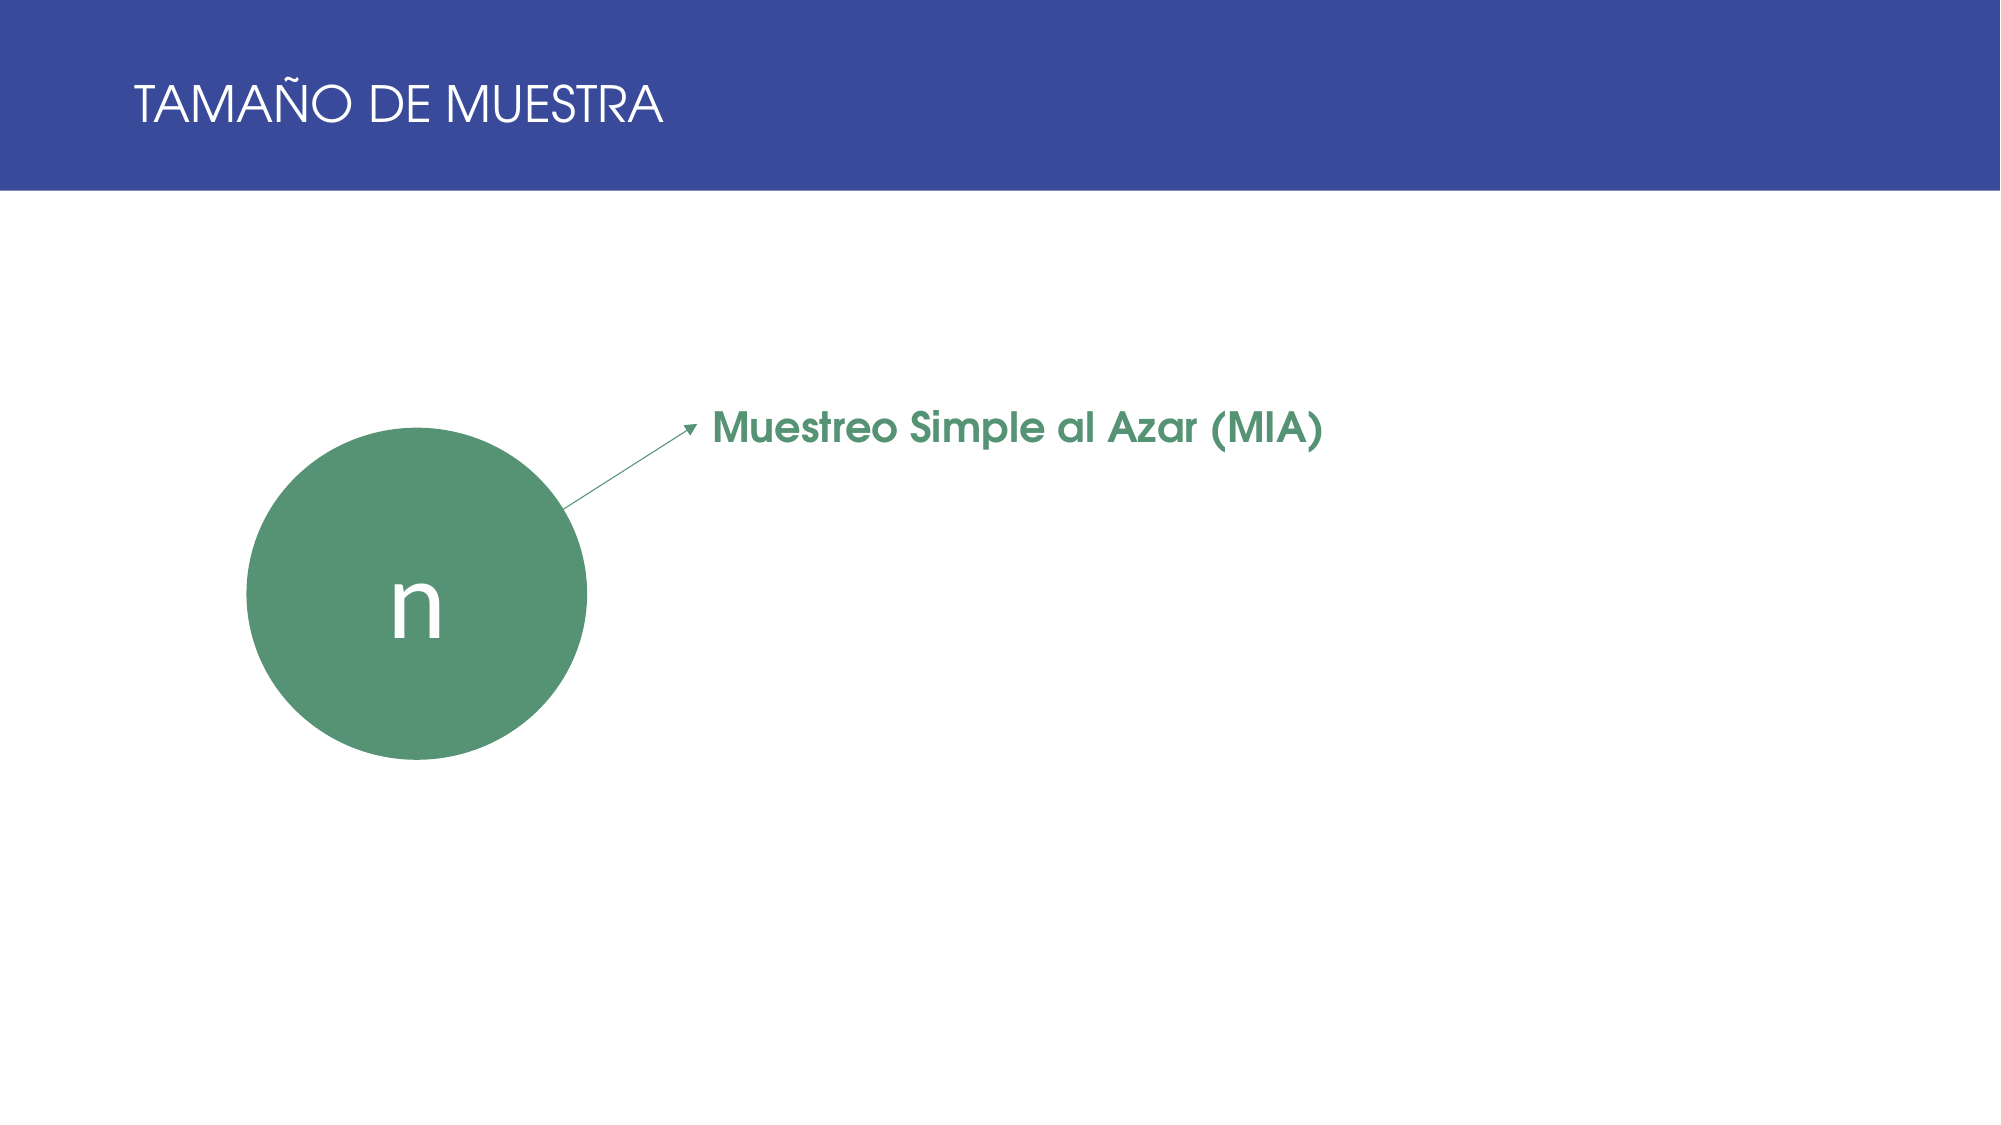

TAMAÑO DE MUESTRA
Muestreo Simple al Azar (MIA)
n